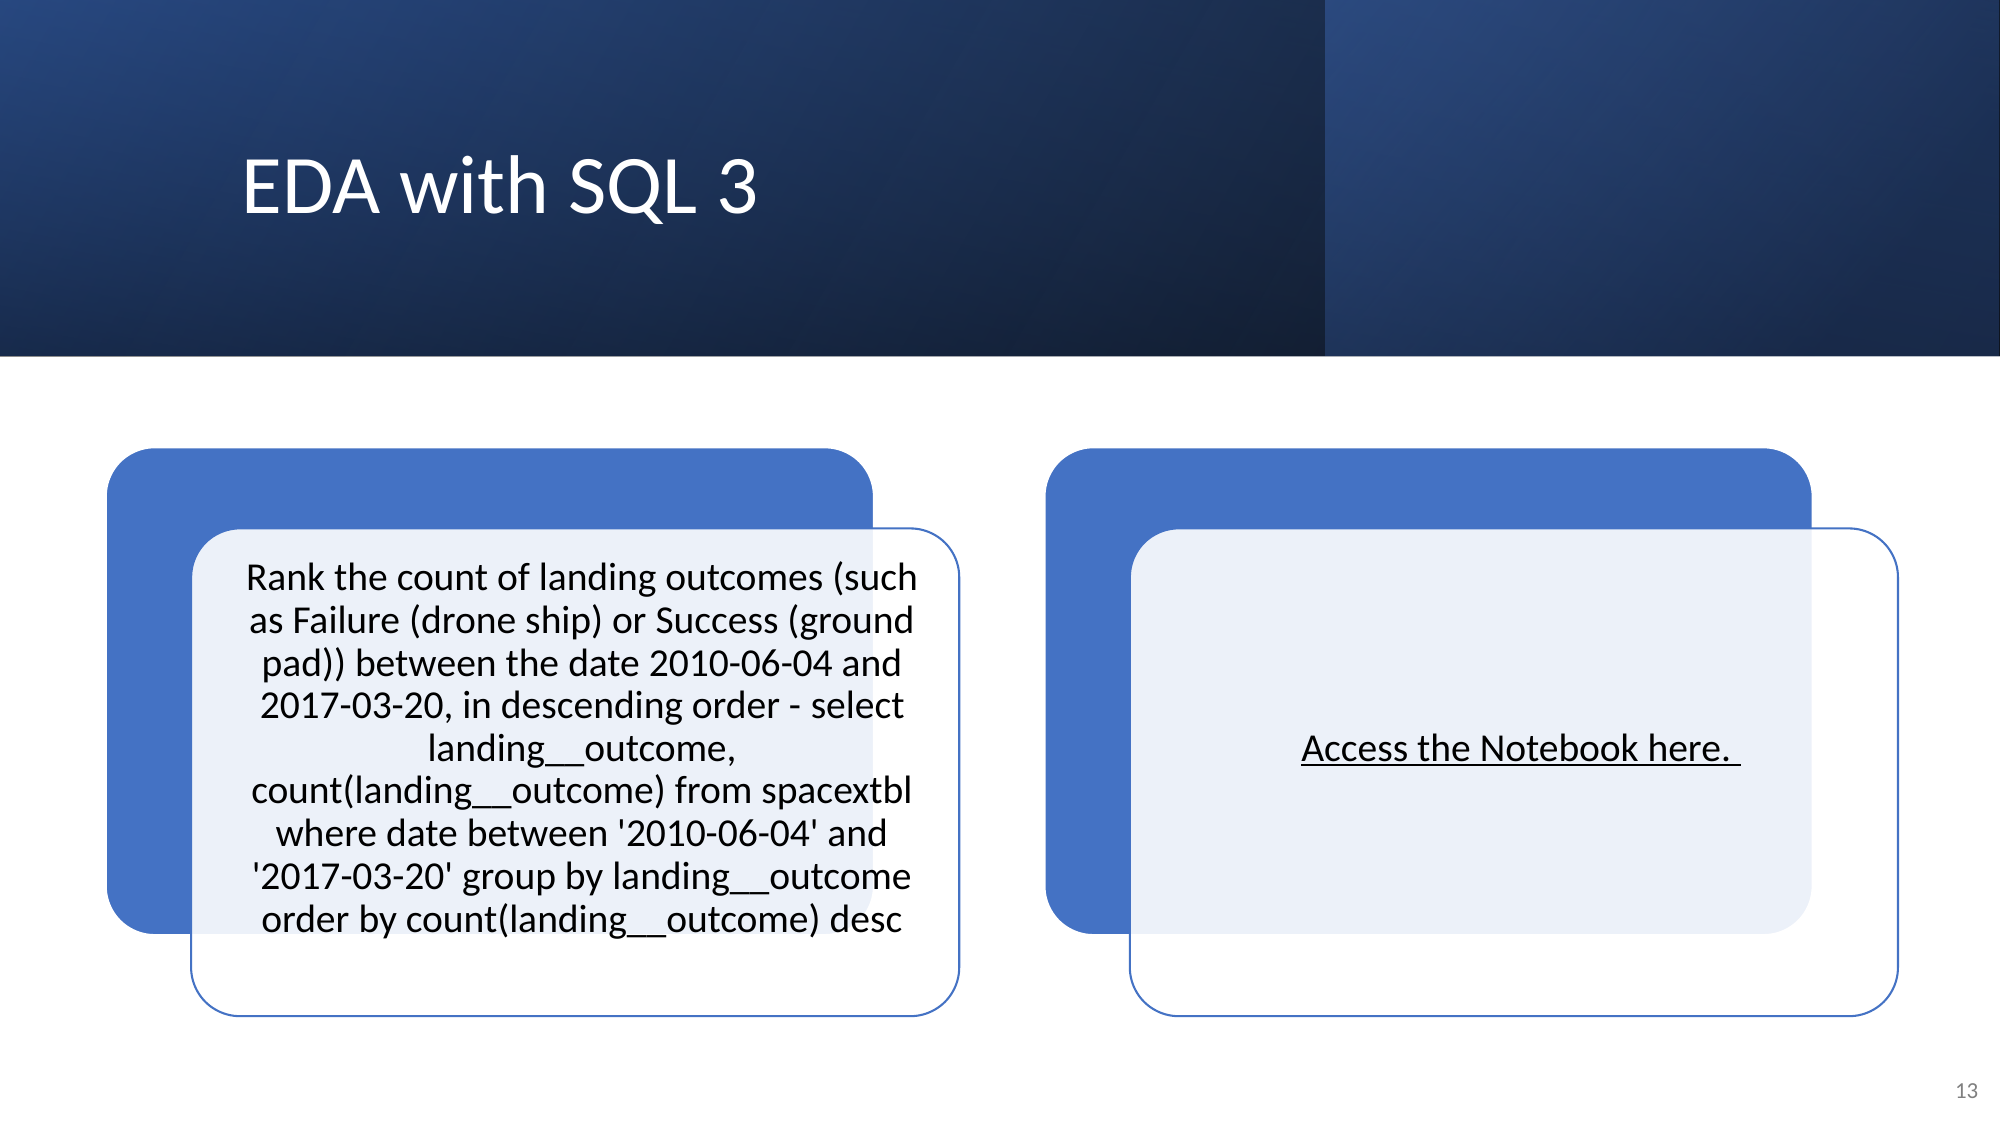

EDA with SQL 3
Rank the count of landing outcomes (such as Failure (drone ship) or Success (ground pad)) between the date 2010-06-04 and 2017-03-20, in descending order - select landing__outcome, count(landing__outcome) from spacextbl where date between '2010-06-04' and '2017-03-20' group by landing__outcome order by count(landing__outcome) desc
Access the Notebook here.
13